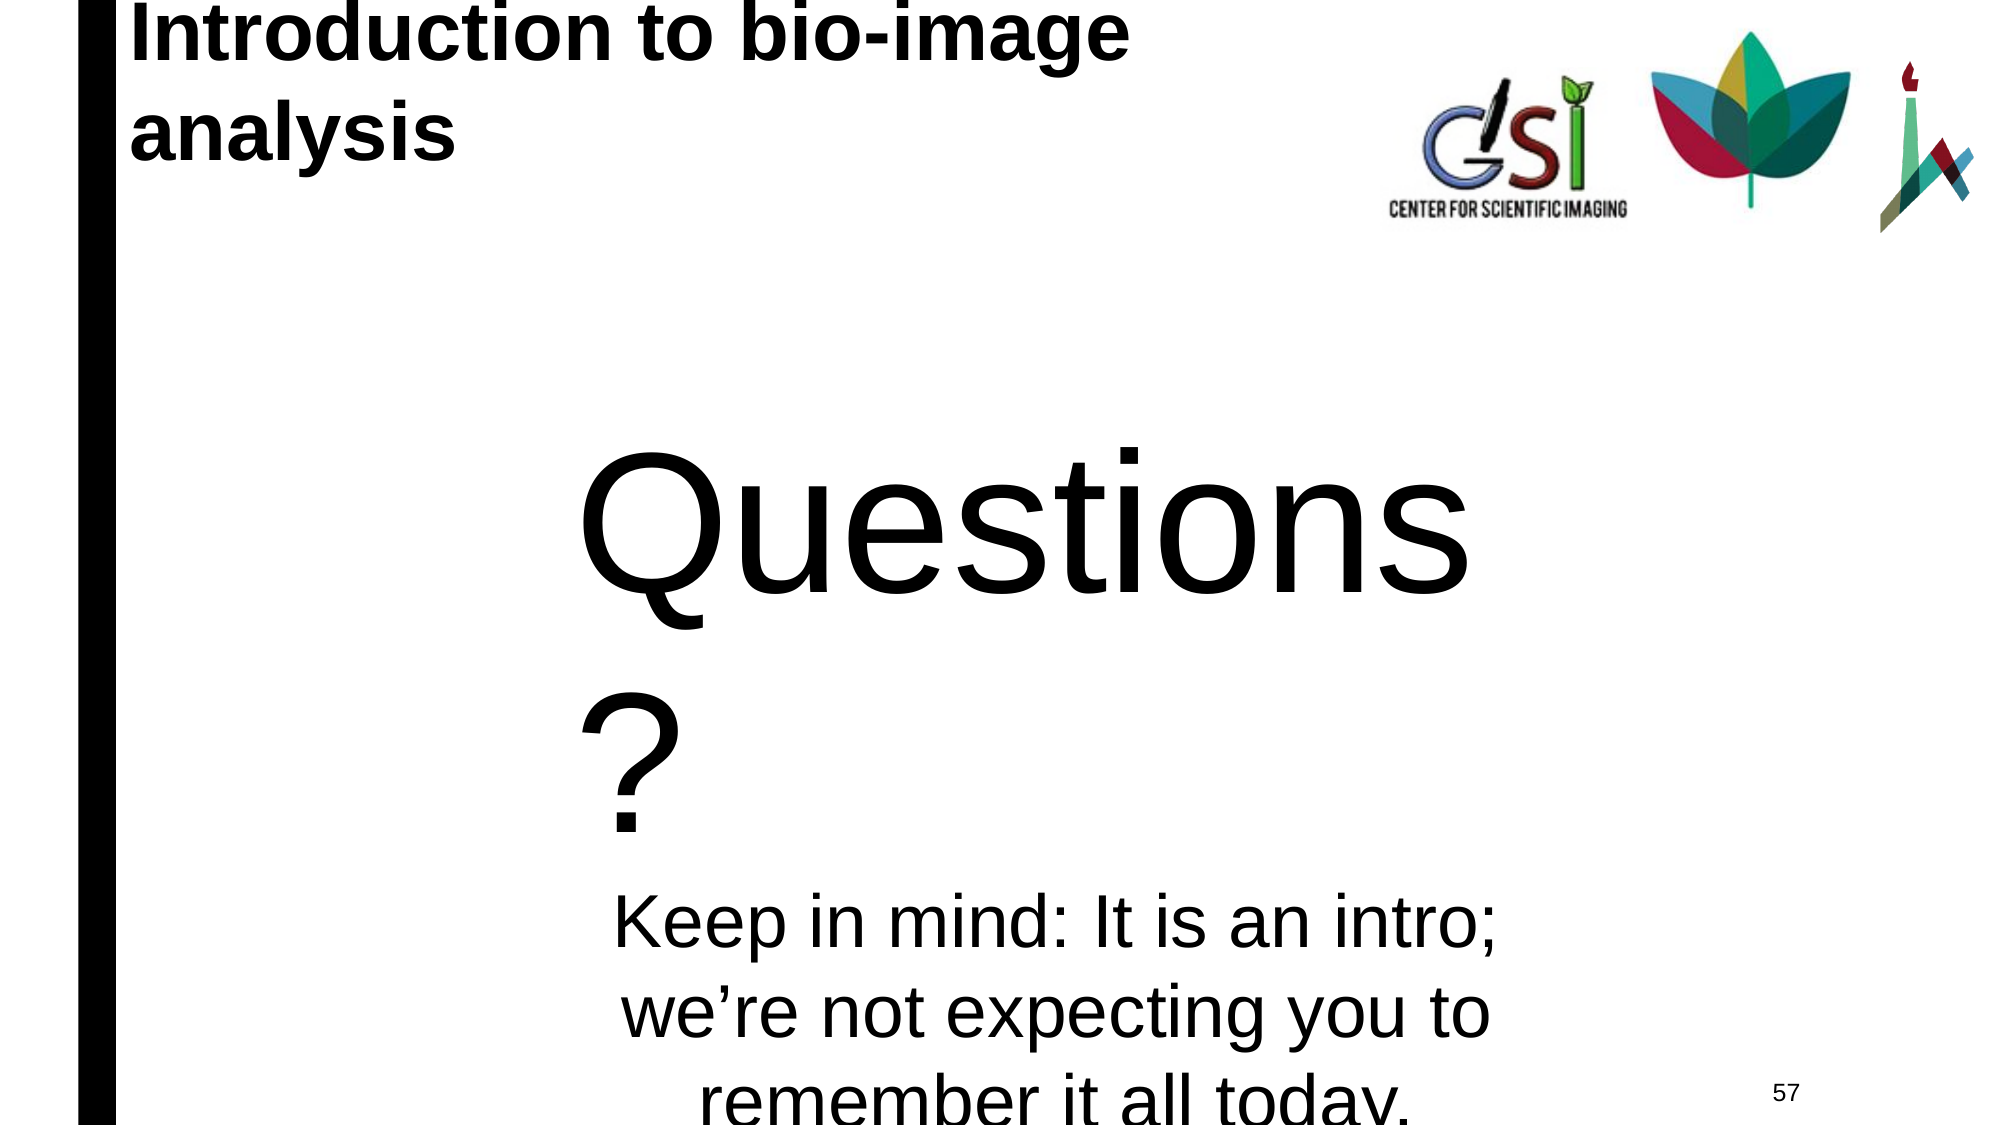

Questions?
Keep in mind: It is an intro; we’re not expecting you to remember it all today.
57